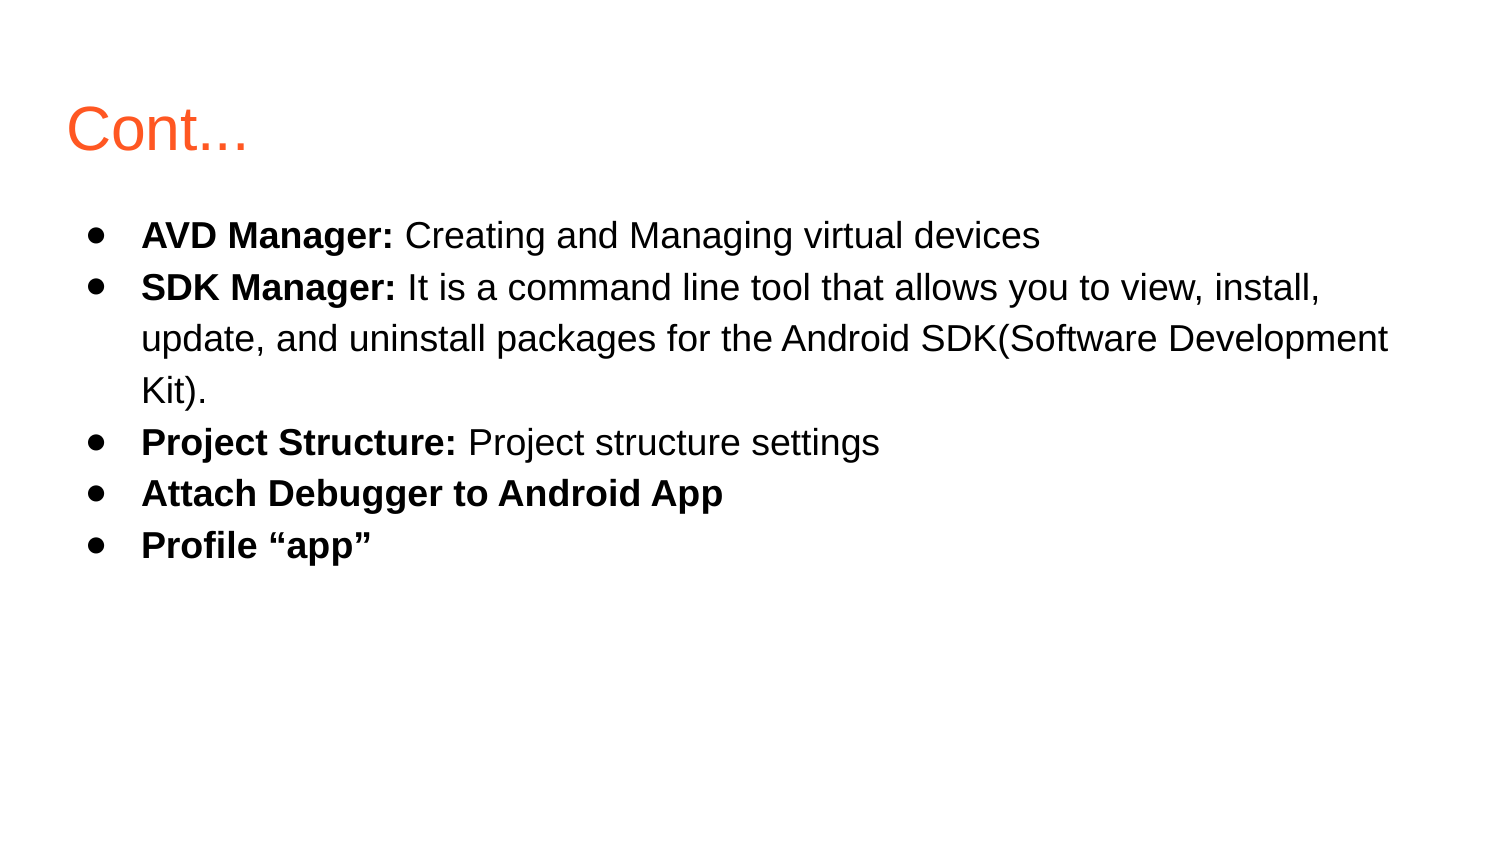

# Cont...
AVD Manager: Creating and Managing virtual devices
SDK Manager: It is a command line tool that allows you to view, install, update, and uninstall packages for the Android SDK(Software Development Kit).
Project Structure: Project structure settings
Attach Debugger to Android App
Profile “app”